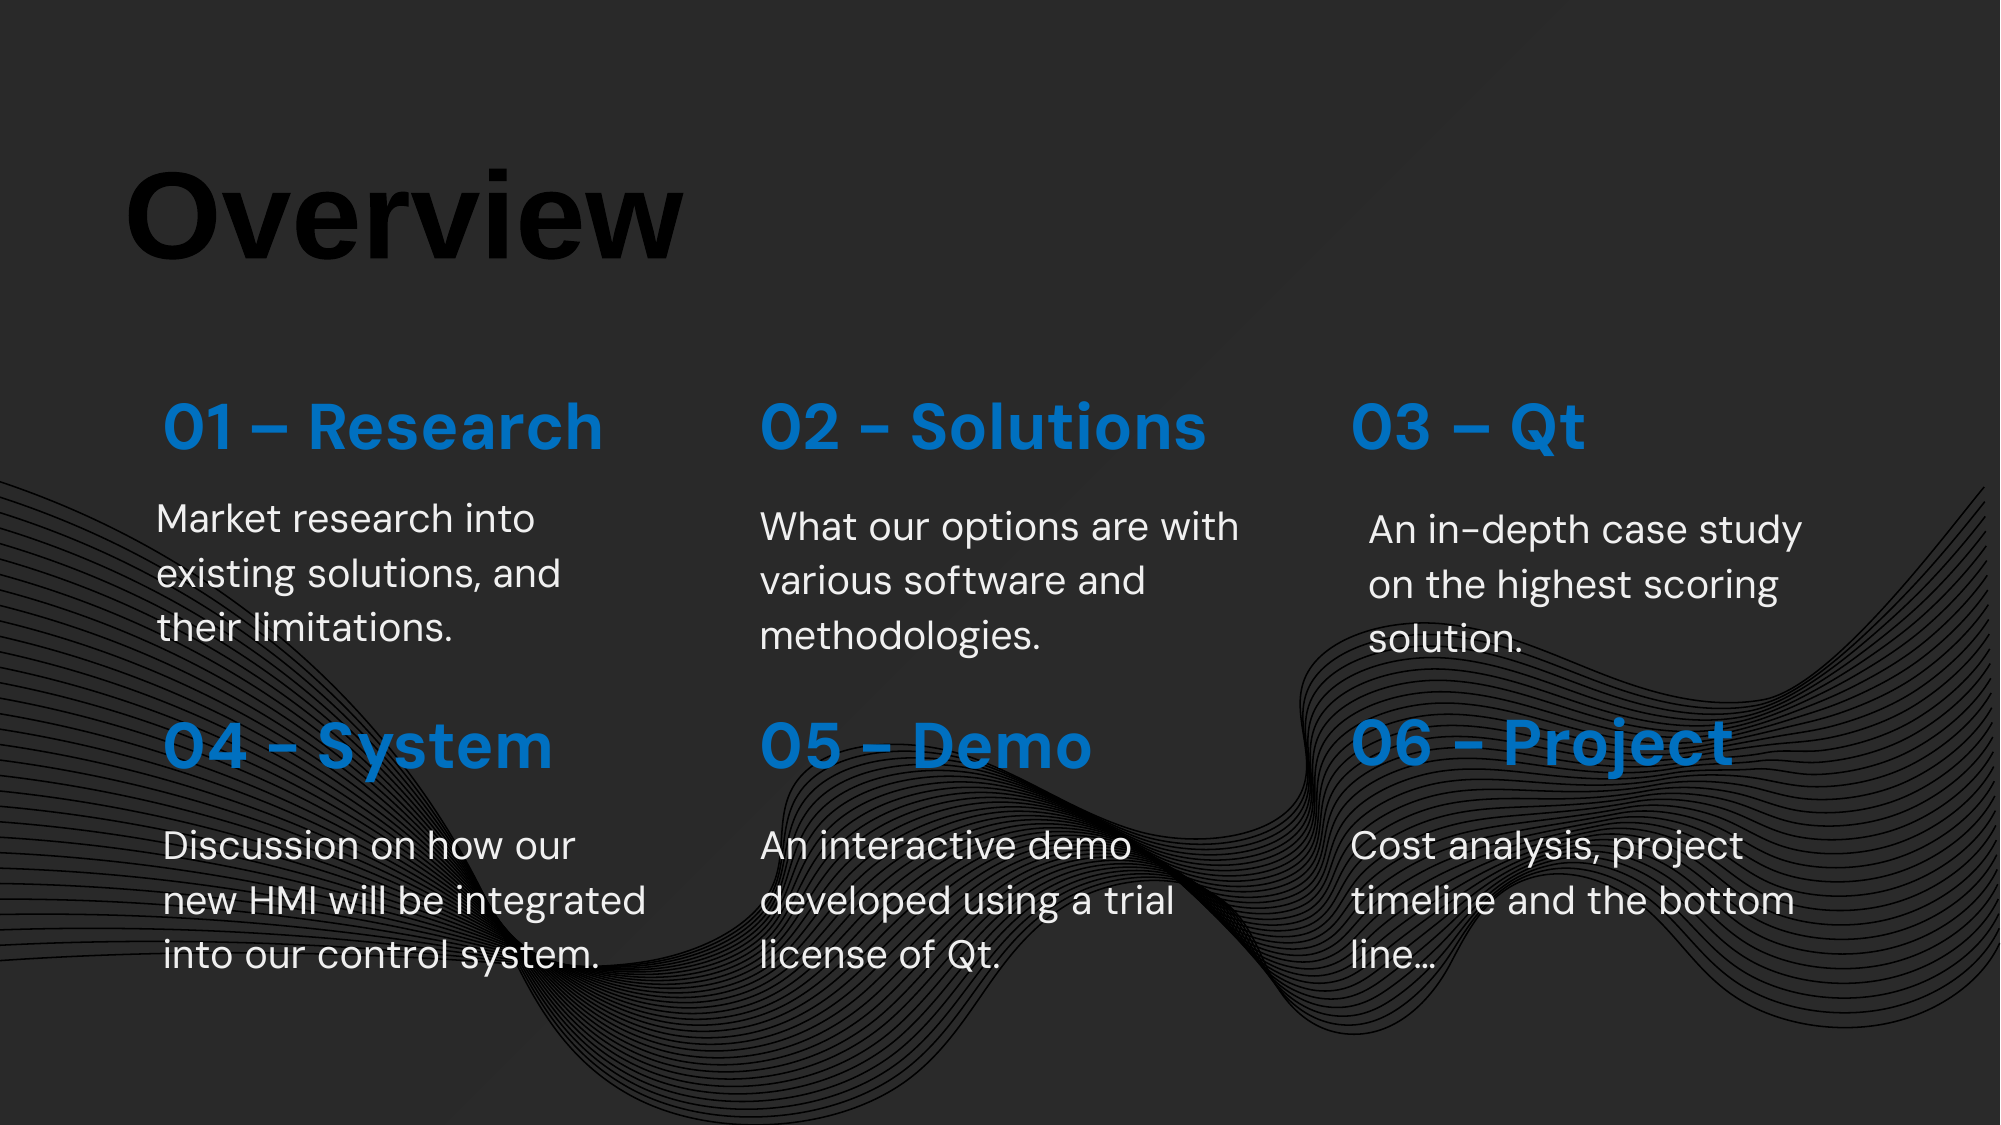

Overview
01 – Research
02 - Solutions
03 – Qt
Market research into existing solutions, and their limitations.
What our options are with various software and methodologies.
An in-depth case study on the highest scoring solution.
06 - Project
04 - System
05 - Demo
Discussion on how our new HMI will be integrated into our control system.
An interactive demo developed using a trial license of Qt.
Cost analysis, project timeline and the bottom line…